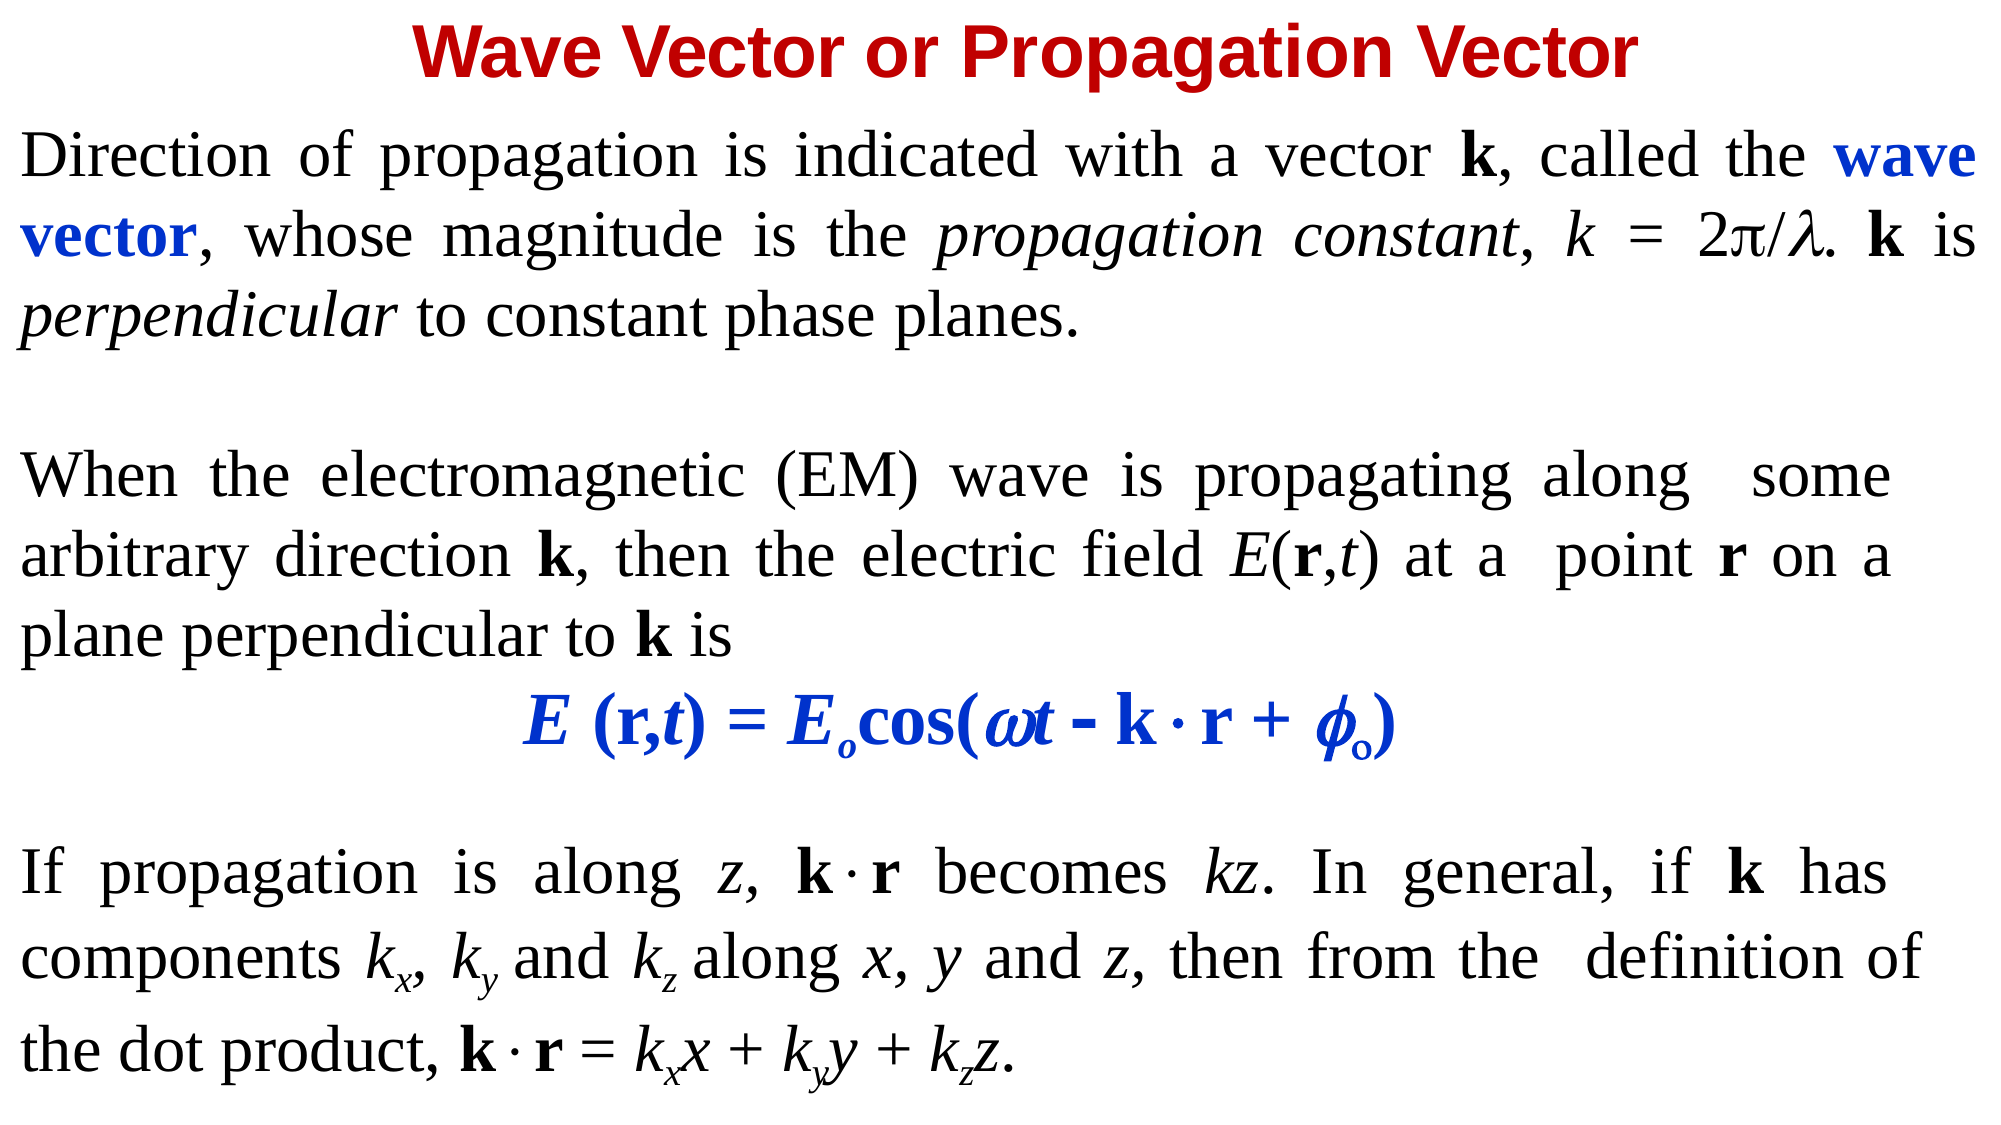

# Wave Vector or Propagation Vector
Direction of propagation is indicated with a vector k, called the wave vector, whose magnitude is the propagation constant, k = 2π/λ. k is perpendicular to constant phase planes.

When the electromagnetic (EM) wave is propagating along  some arbitrary direction k, then the electric field E(r,t) at a  point r on a plane perpendicular to k is
E (r,t) = Eocos(ωt − k⋅r + φο)
If propagation is along z, k⋅r becomes kz. In general, if k has  components kx, ky and kz along x, y and z, then from the  definition of the dot product, k⋅r = kxx + kyy + kzz.